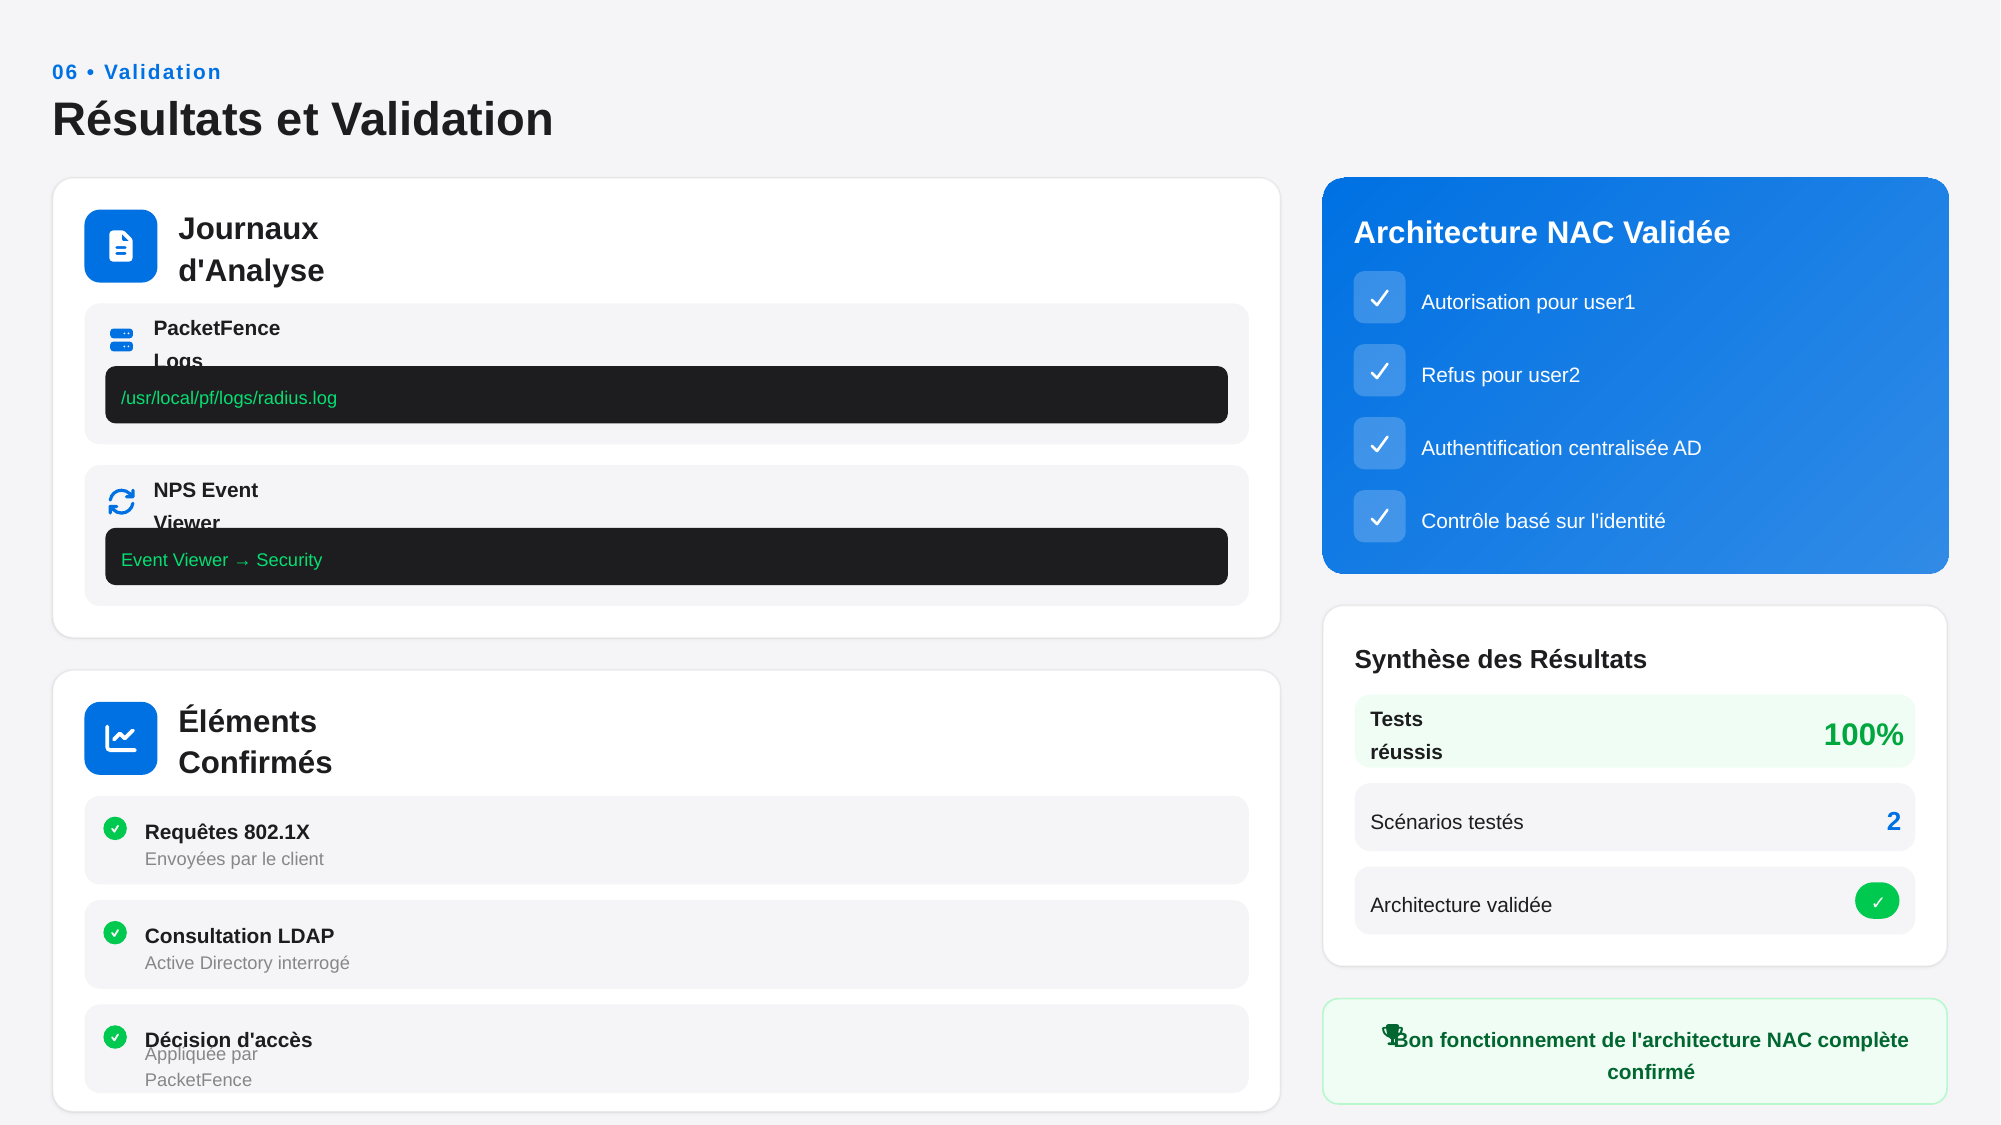

06 • Validation
Résultats et Validation

Architecture NAC Validée

Journaux d'Analyse

Autorisation pour user1

PacketFence Logs

Refus pour user2

/usr/local/pf/logs/radius.log

Authentification centralisée AD

NPS Event Viewer

Contrôle basé sur l'identité

Event Viewer → Security

Synthèse des Résultats

100%
Tests réussis
Éléments Confirmés

2
Scénarios testés
Requêtes 802.1X

Envoyées par le client

✓
Architecture validée

Consultation LDAP

Active Directory interrogé

Bon fonctionnement de l'architecture NAC complète confirmé
Décision d'accès

Appliquée par PacketFence